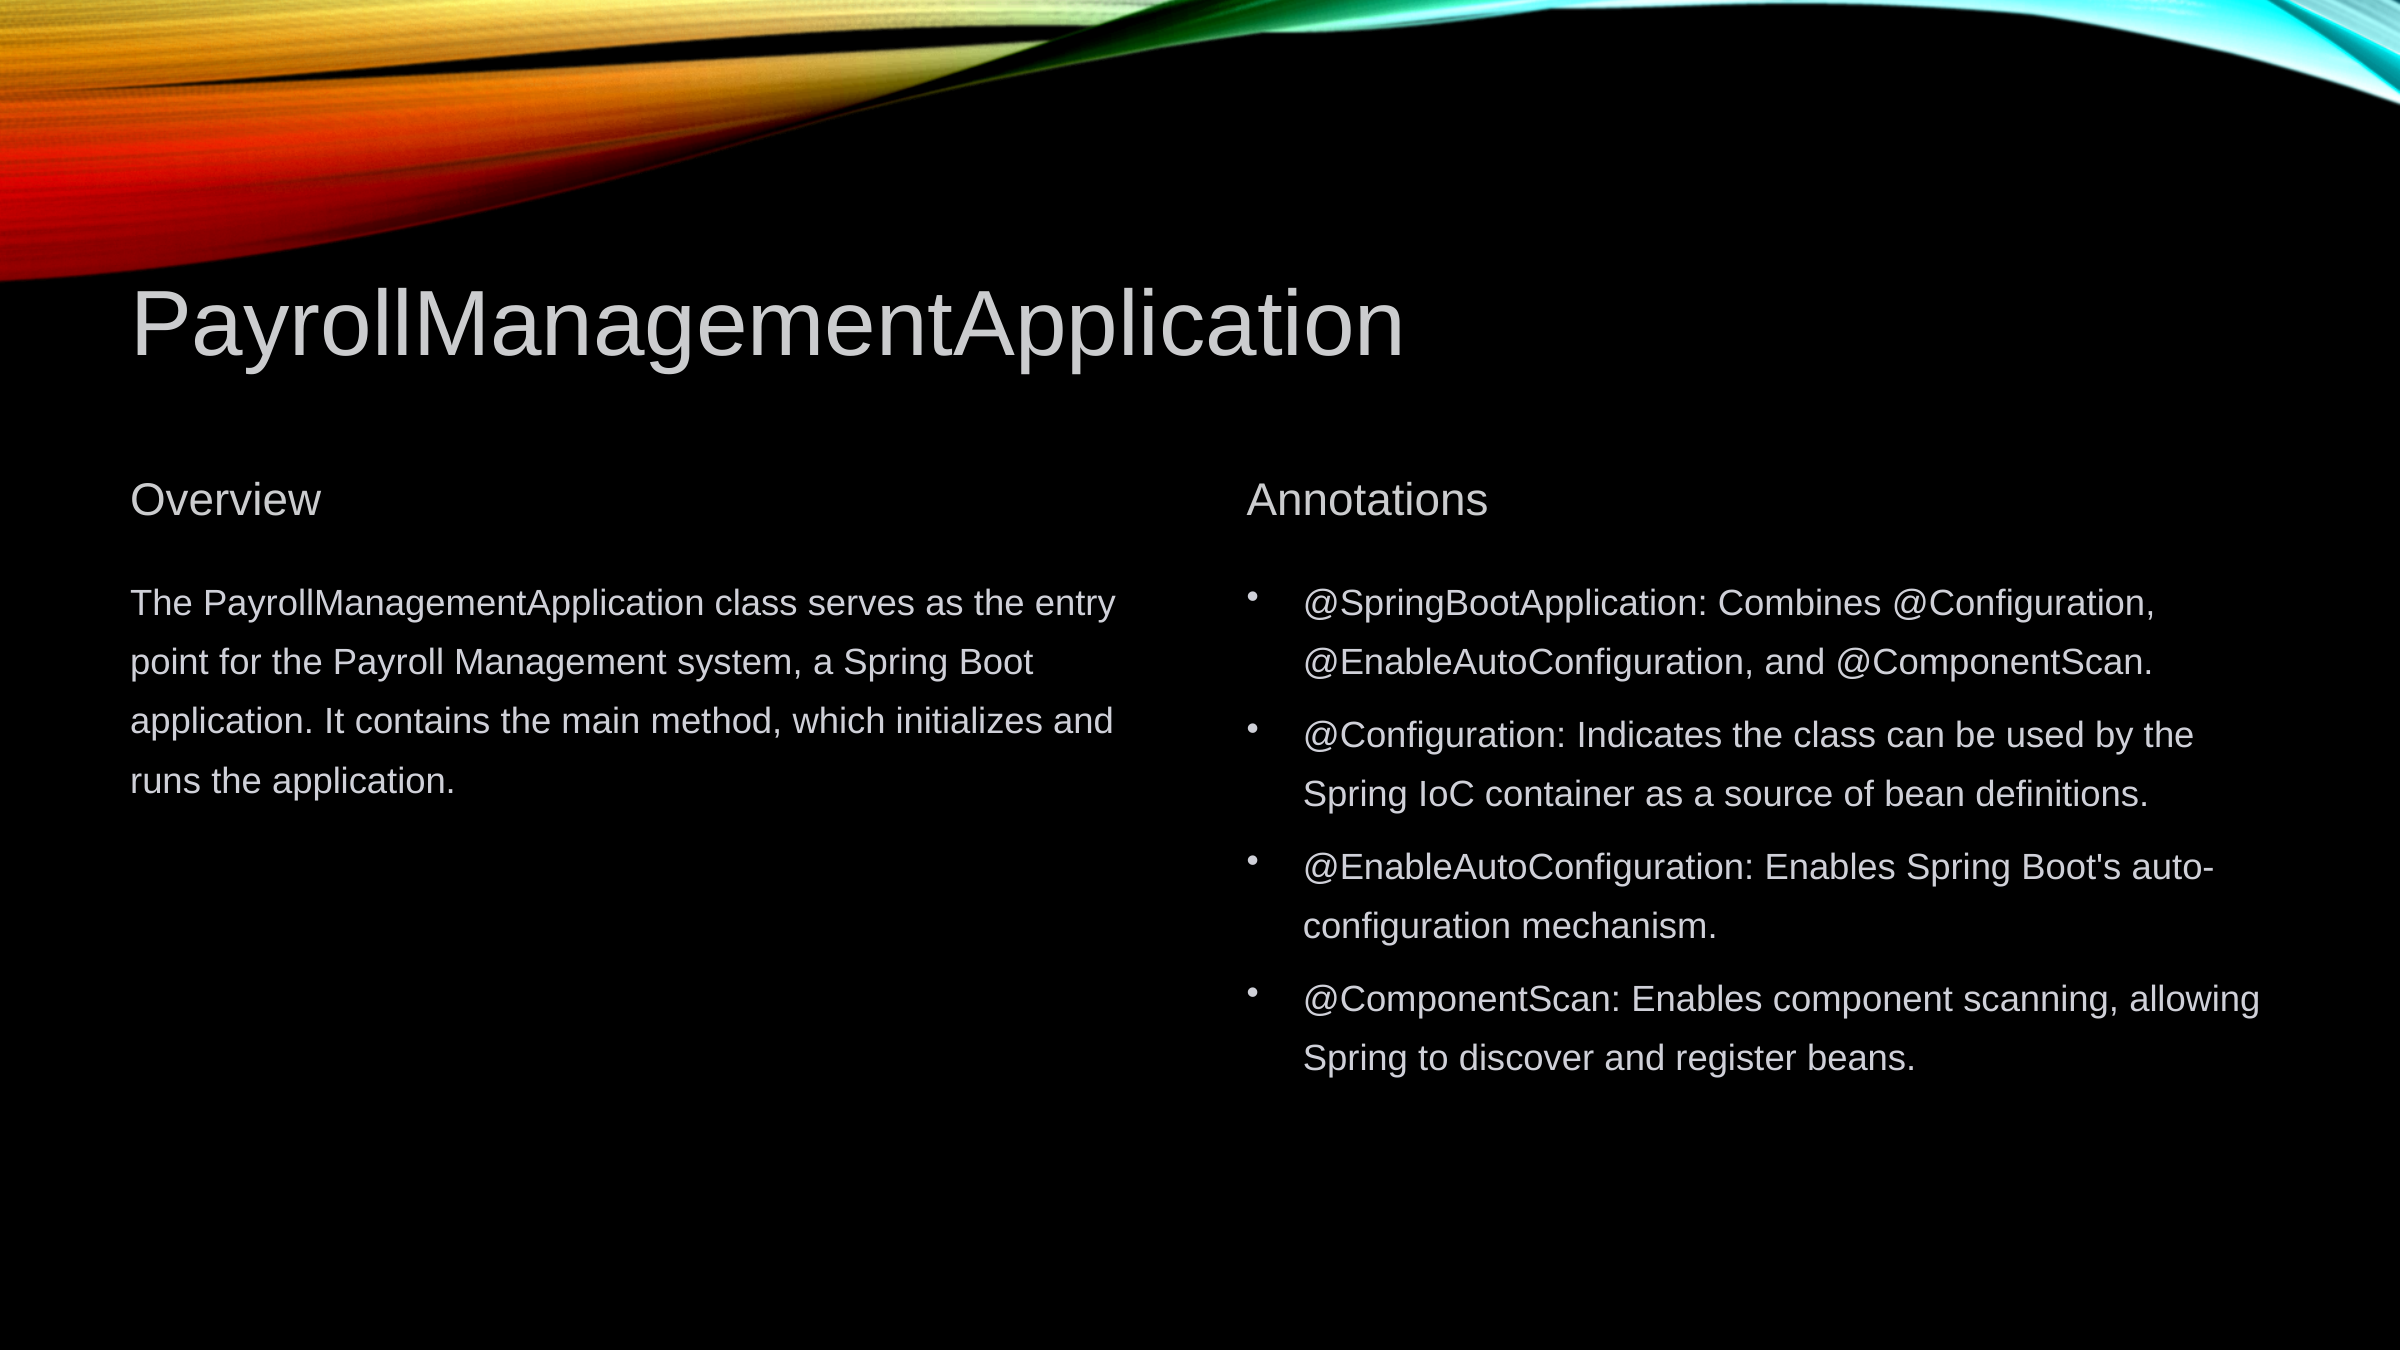

PayrollManagementApplication
Overview
Annotations
The PayrollManagementApplication class serves as the entry point for the Payroll Management system, a Spring Boot application. It contains the main method, which initializes and runs the application.
@SpringBootApplication: Combines @Configuration, @EnableAutoConfiguration, and @ComponentScan.
@Configuration: Indicates the class can be used by the Spring IoC container as a source of bean definitions.
@EnableAutoConfiguration: Enables Spring Boot's auto-configuration mechanism.
@ComponentScan: Enables component scanning, allowing Spring to discover and register beans.